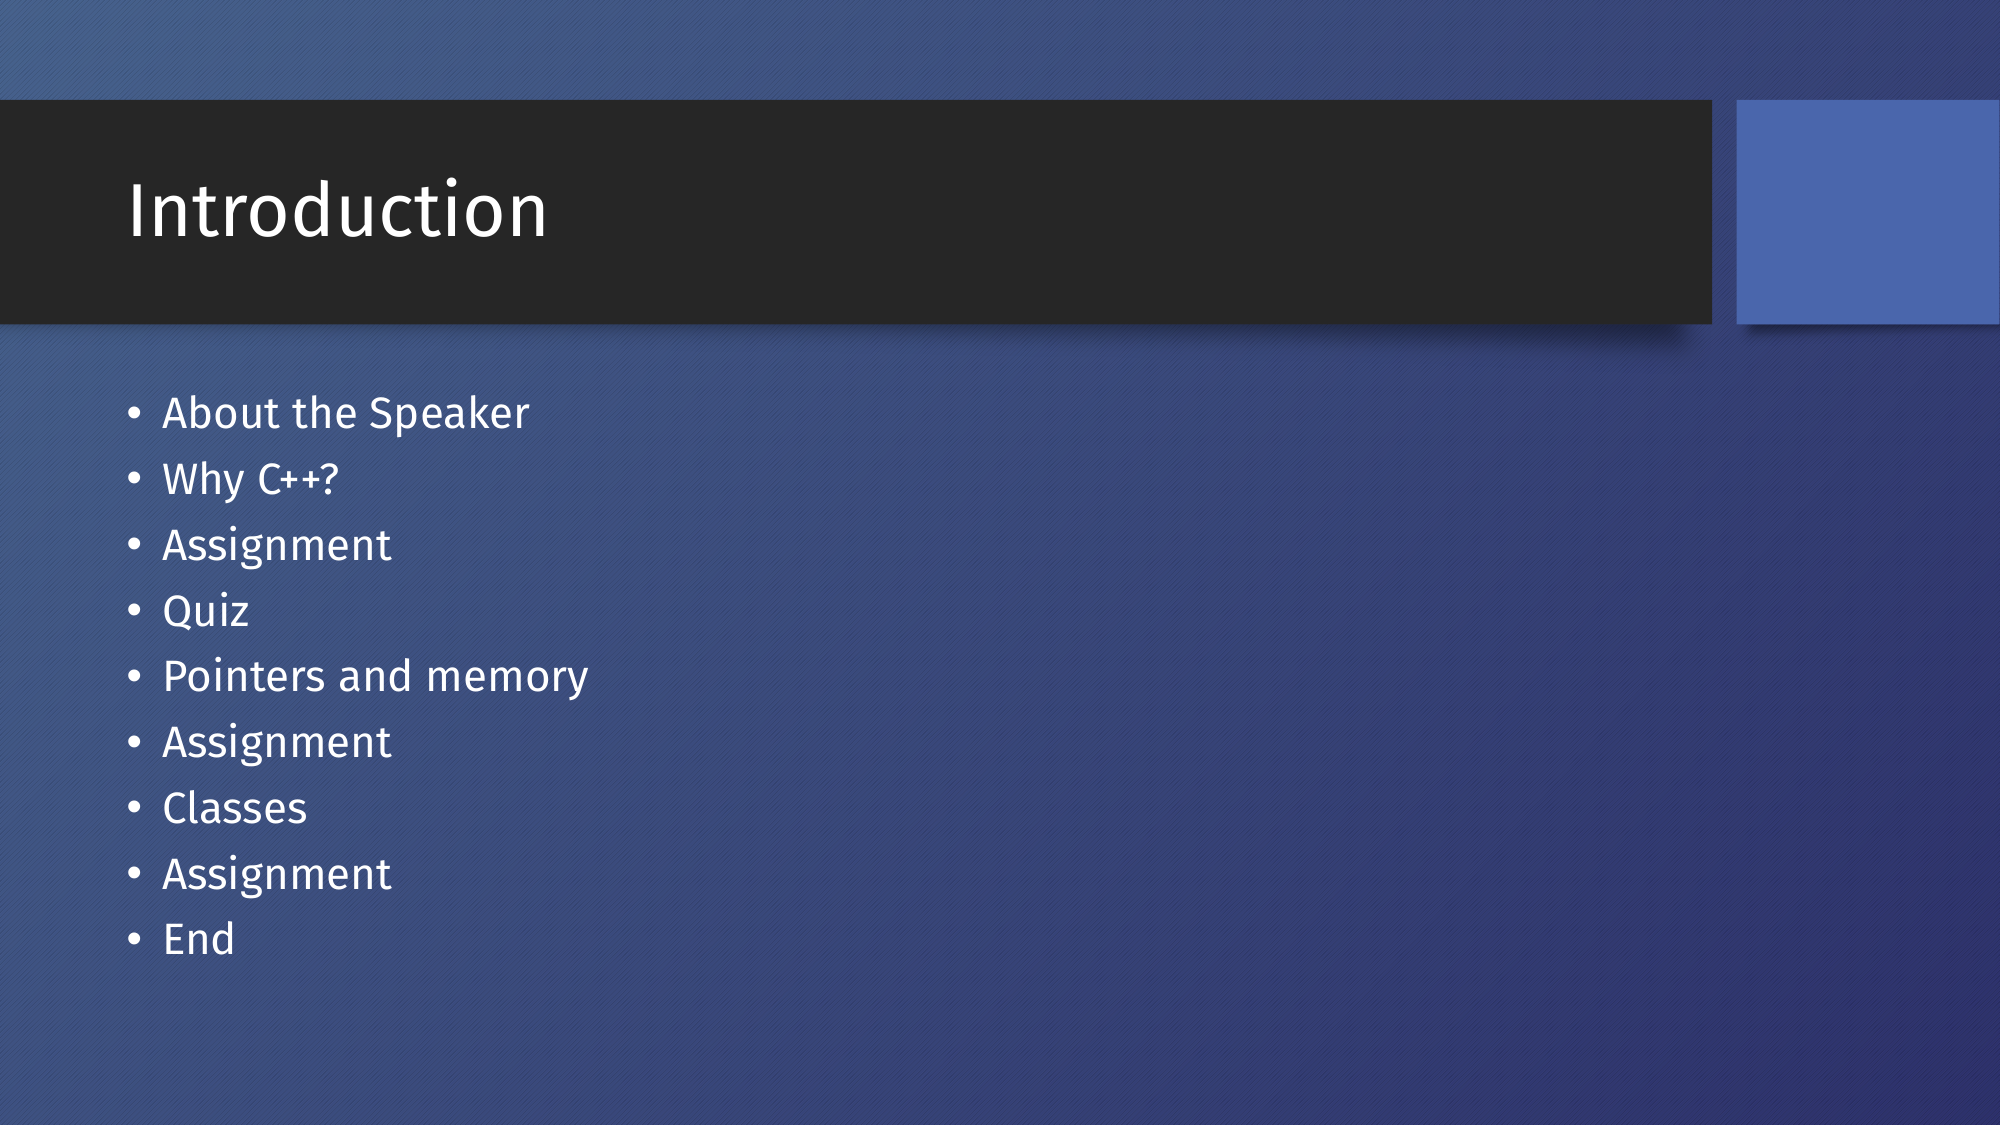

# Introduction
About the Speaker
Why C++?
Assignment
Quiz
Pointers and memory
Assignment
Classes
Assignment
End